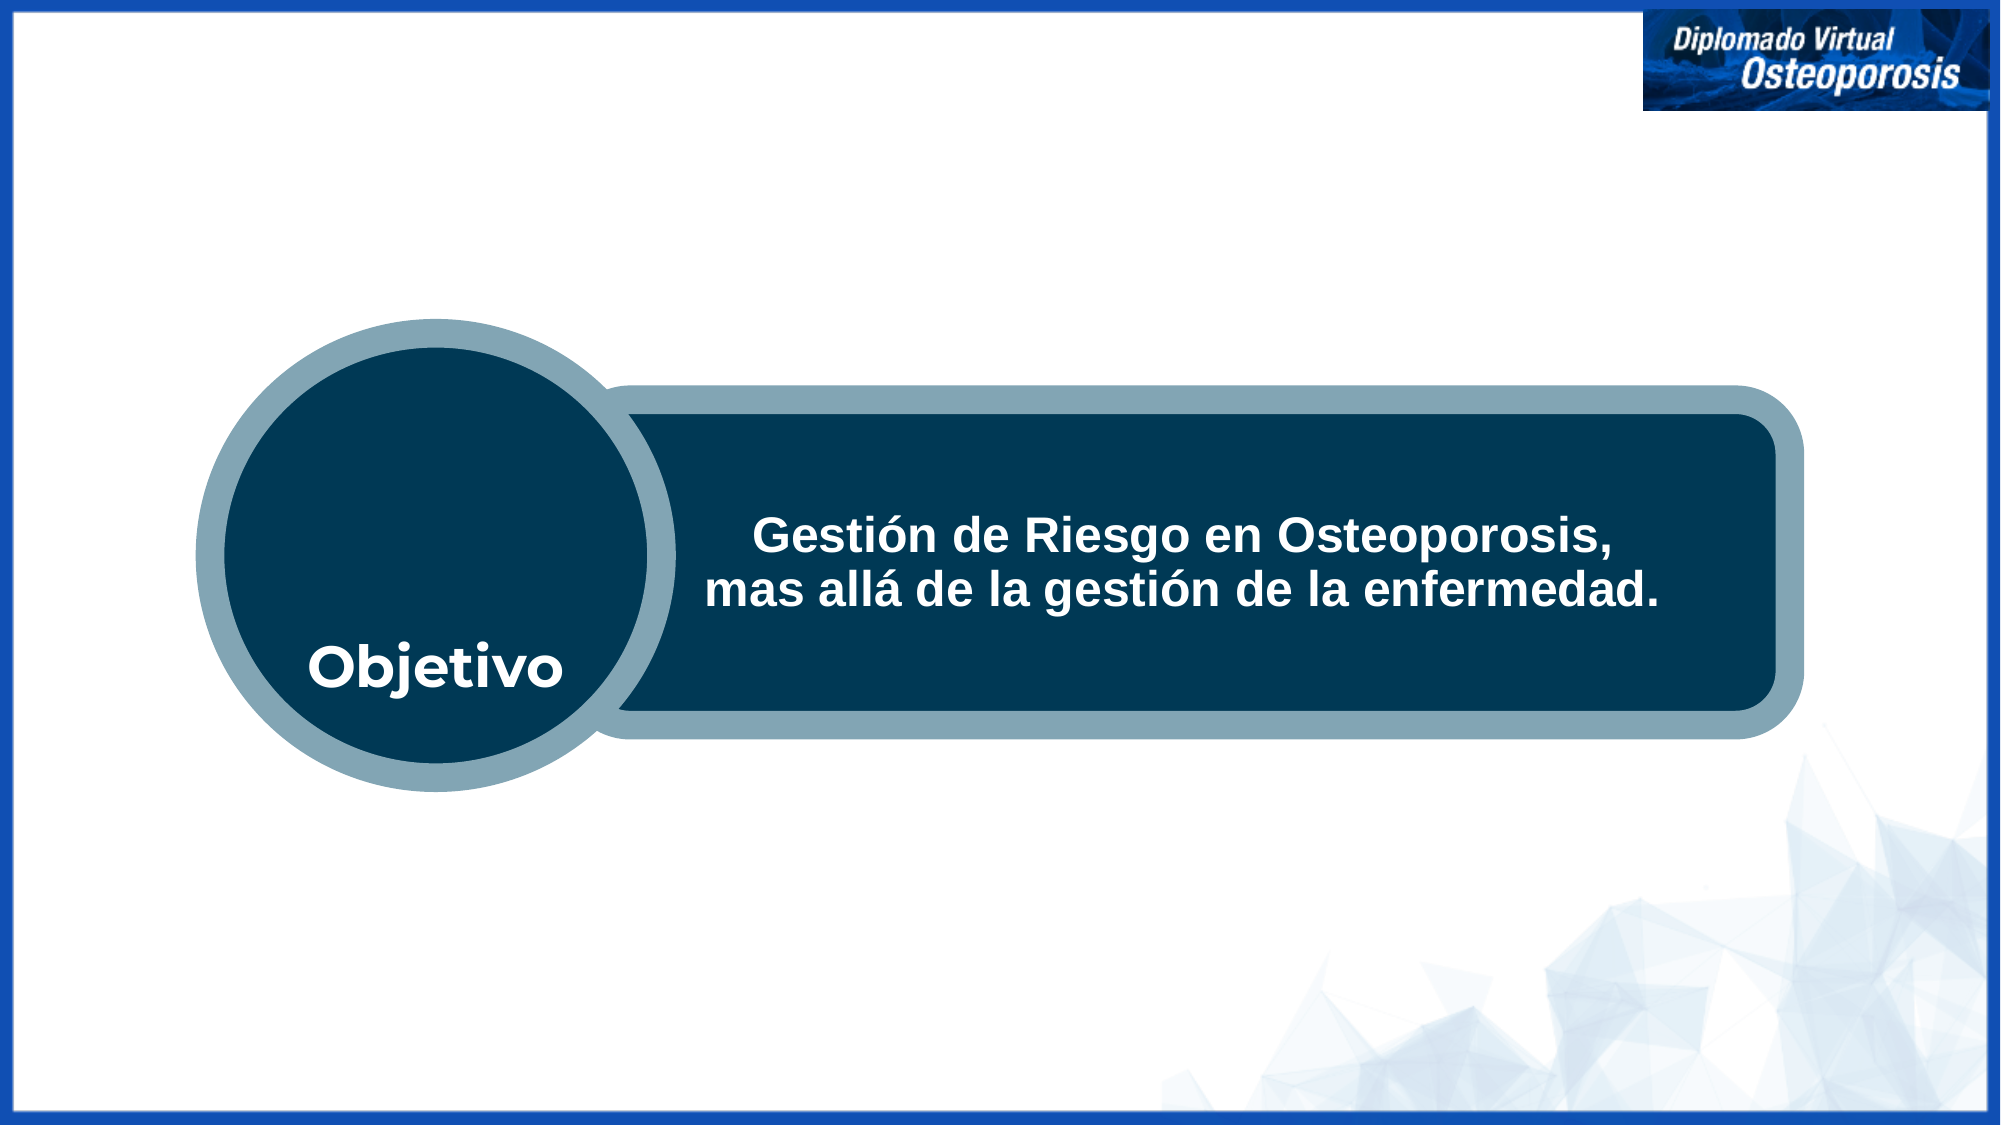

Objetivo

Gestión de Riesgo en Osteoporosis, mas allá de la gestión de la enfermedad.